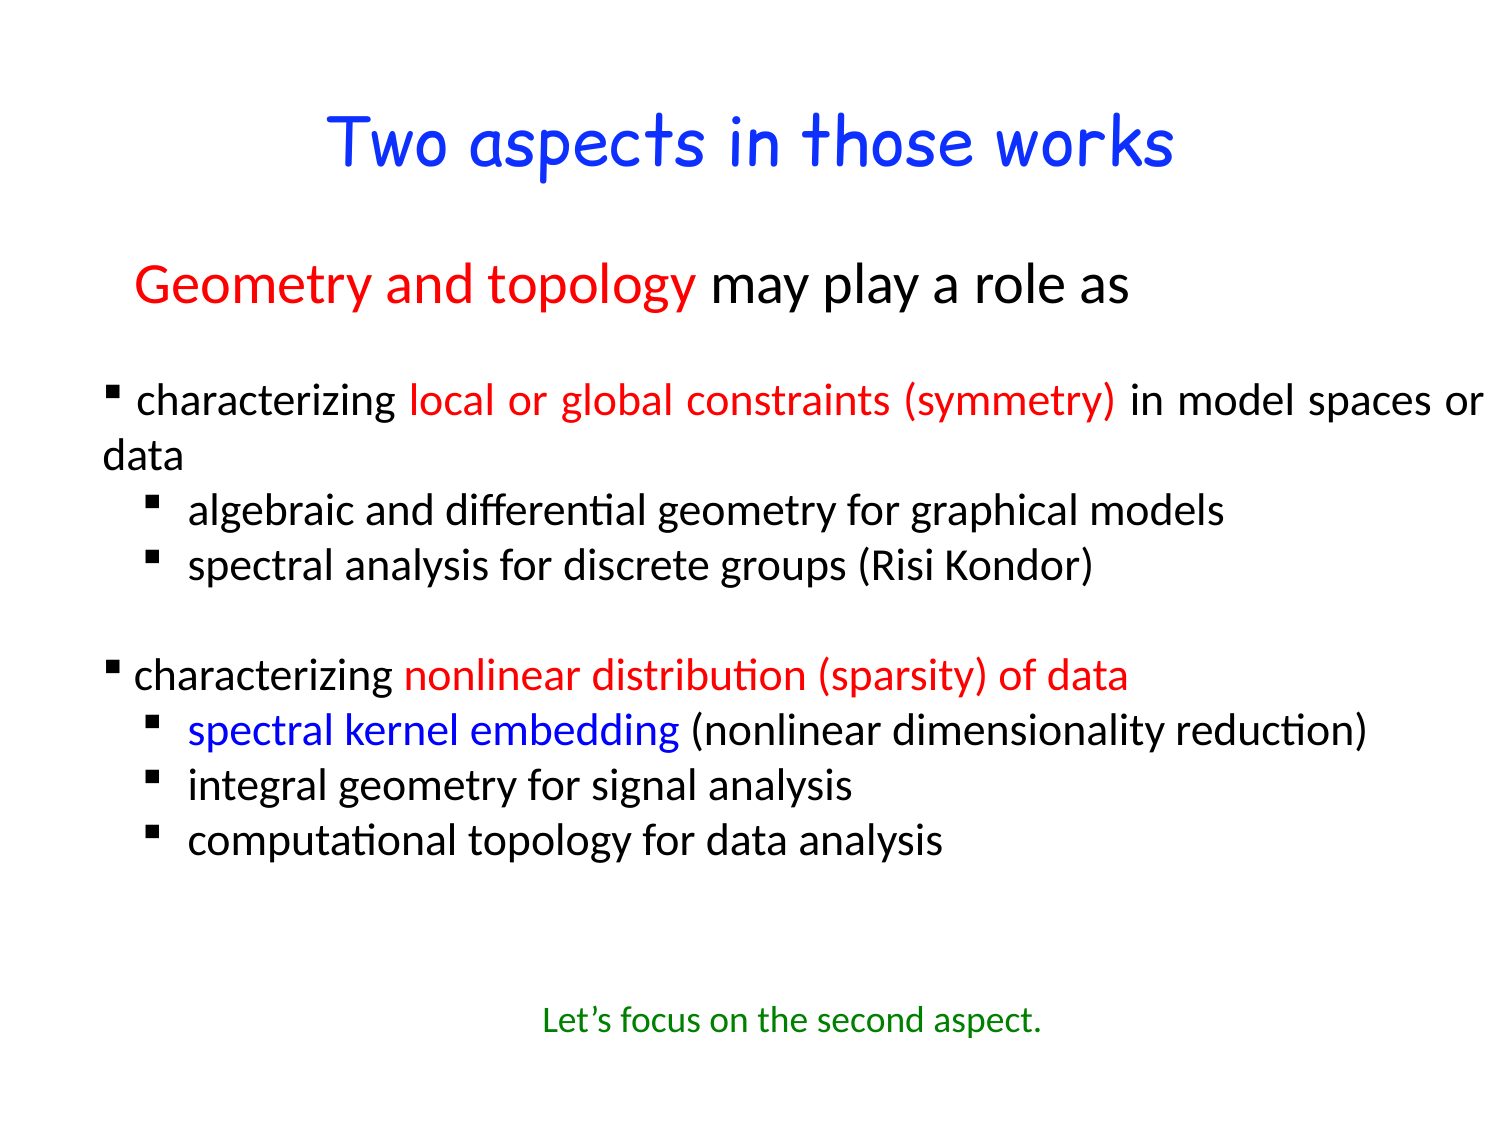

# Two aspects in those works
 Geometry and topology may play a role as

 characterizing local or global constraints (symmetry) in model spaces or data
 algebraic and differential geometry for graphical models
 spectral analysis for discrete groups (Risi Kondor)

 characterizing nonlinear distribution (sparsity) of data
 spectral kernel embedding (nonlinear dimensionality reduction)
 integral geometry for signal analysis
 computational topology for data analysis
Let’s focus on the second aspect.